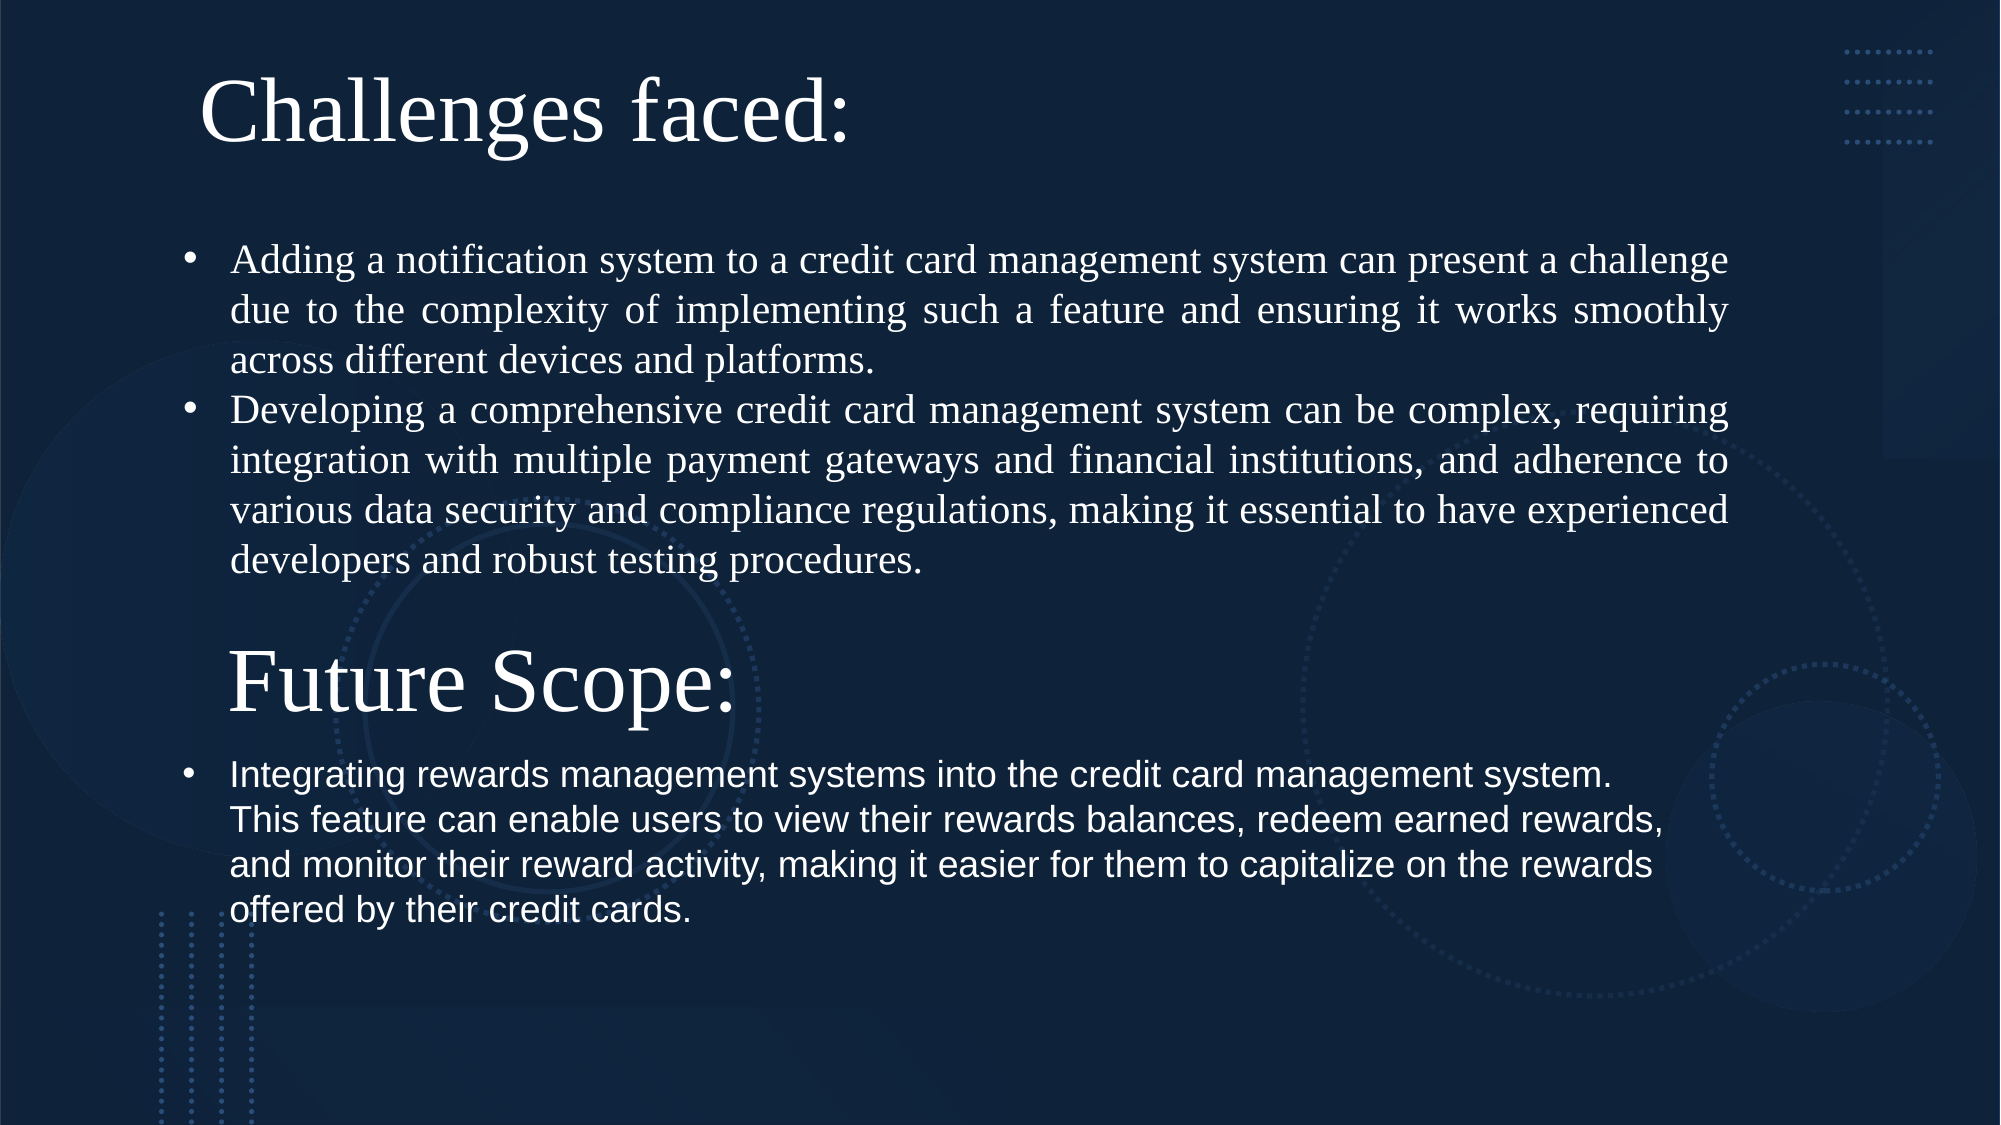

Challenges faced:

Adding a notification system to a credit card management system can present a challenge due to the complexity of implementing such a feature and ensuring it works smoothly across different devices and platforms.
Developing a comprehensive credit card management system can be complex, requiring integration with multiple payment gateways and financial institutions, and adherence to various data security and compliance regulations, making it essential to have experienced developers and robust testing procedures.

 Future Scope:
Integrating rewards management systems into the credit card management system. This feature can enable users to view their rewards balances, redeem earned rewards, and monitor their reward activity, making it easier for them to capitalize on the rewards offered by their credit cards.